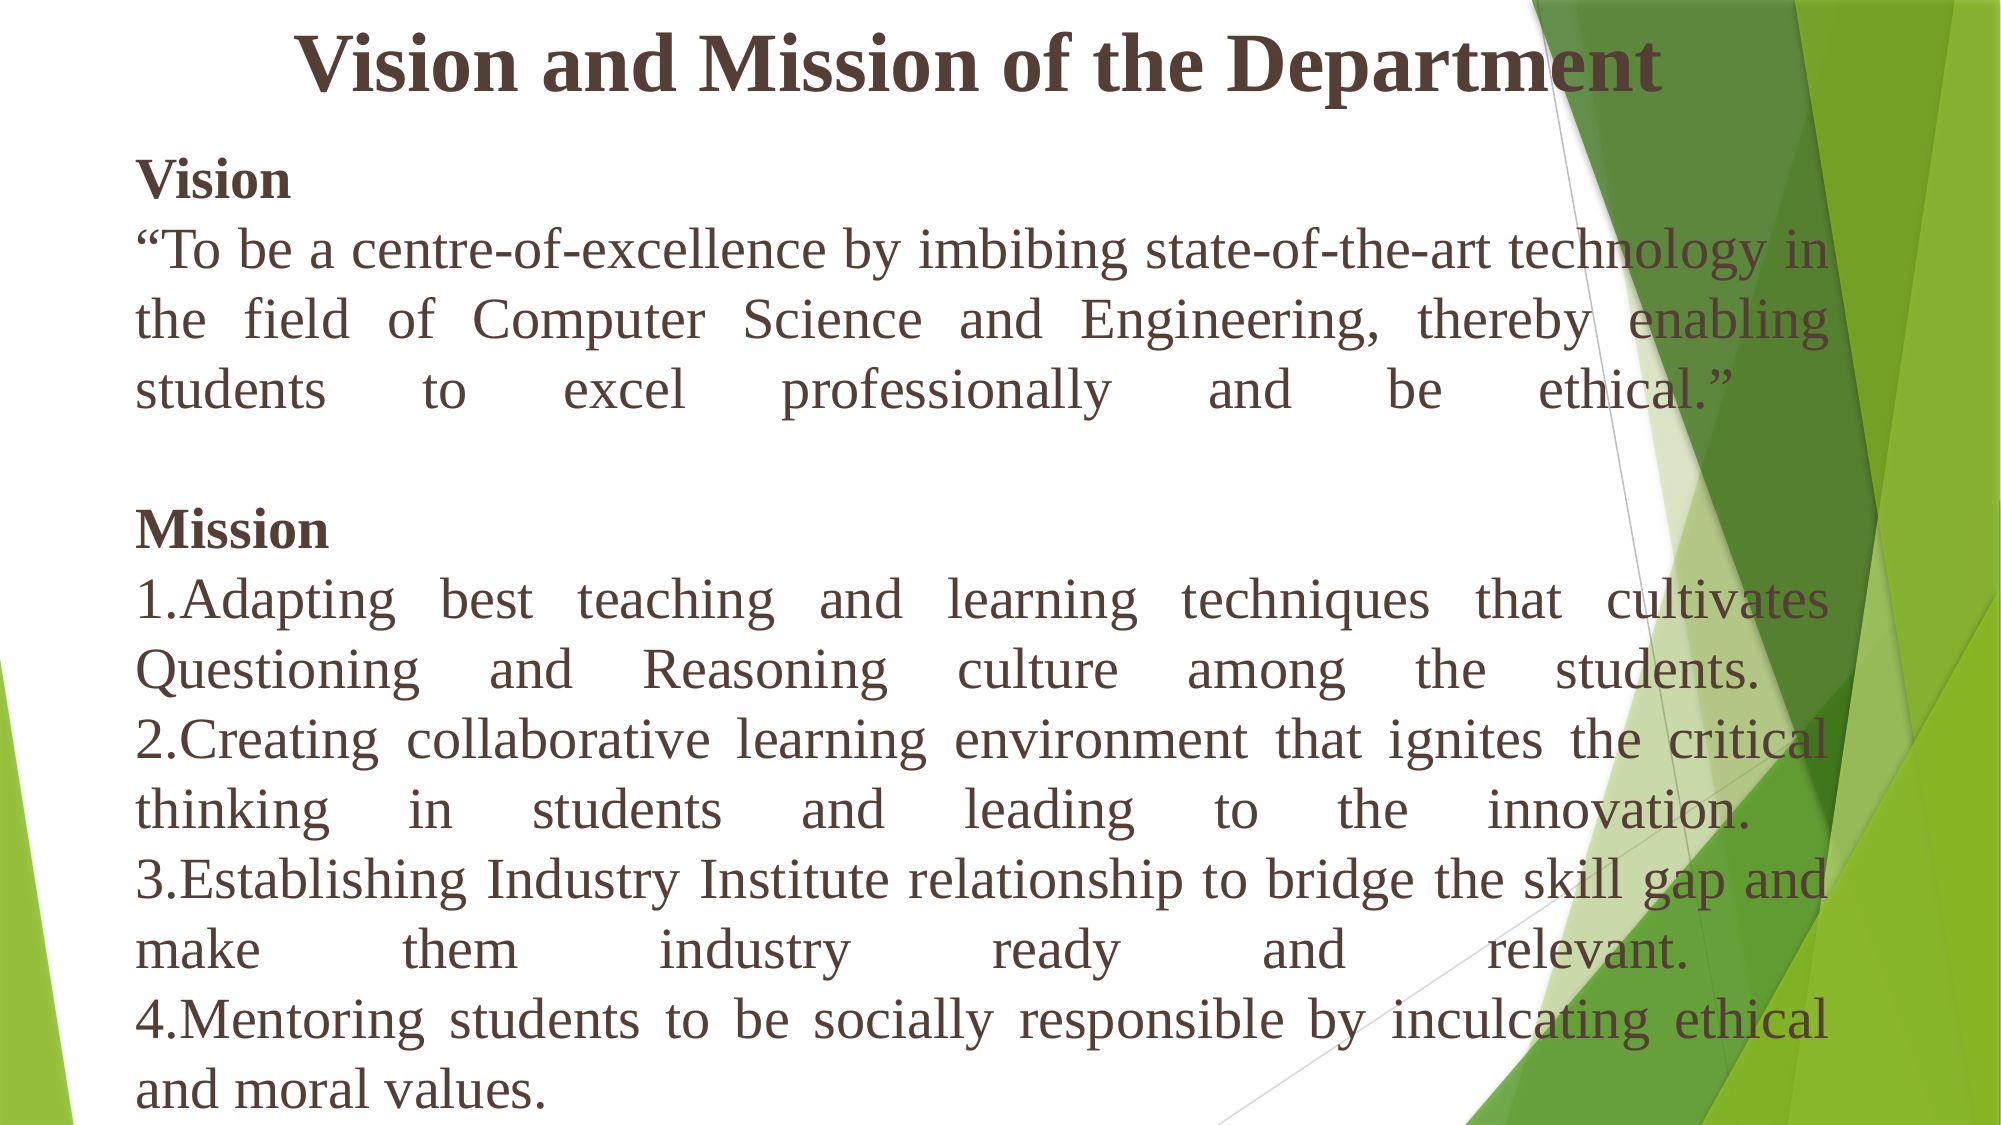

# Vision and Mission of the Department
Vision
“To be a centre-of-excellence by imbibing state-of-the-art technology in the field of Computer Science and Engineering, thereby enabling students to excel professionally and be ethical.”
Mission
1.Adapting best teaching and learning techniques that cultivates Questioning and Reasoning culture among the students.
2.Creating collaborative learning environment that ignites the critical thinking in students and leading to the innovation.
3.Establishing Industry Institute relationship to bridge the skill gap and make them industry ready and relevant.
4.Mentoring students to be socially responsible by inculcating ethical and moral values.